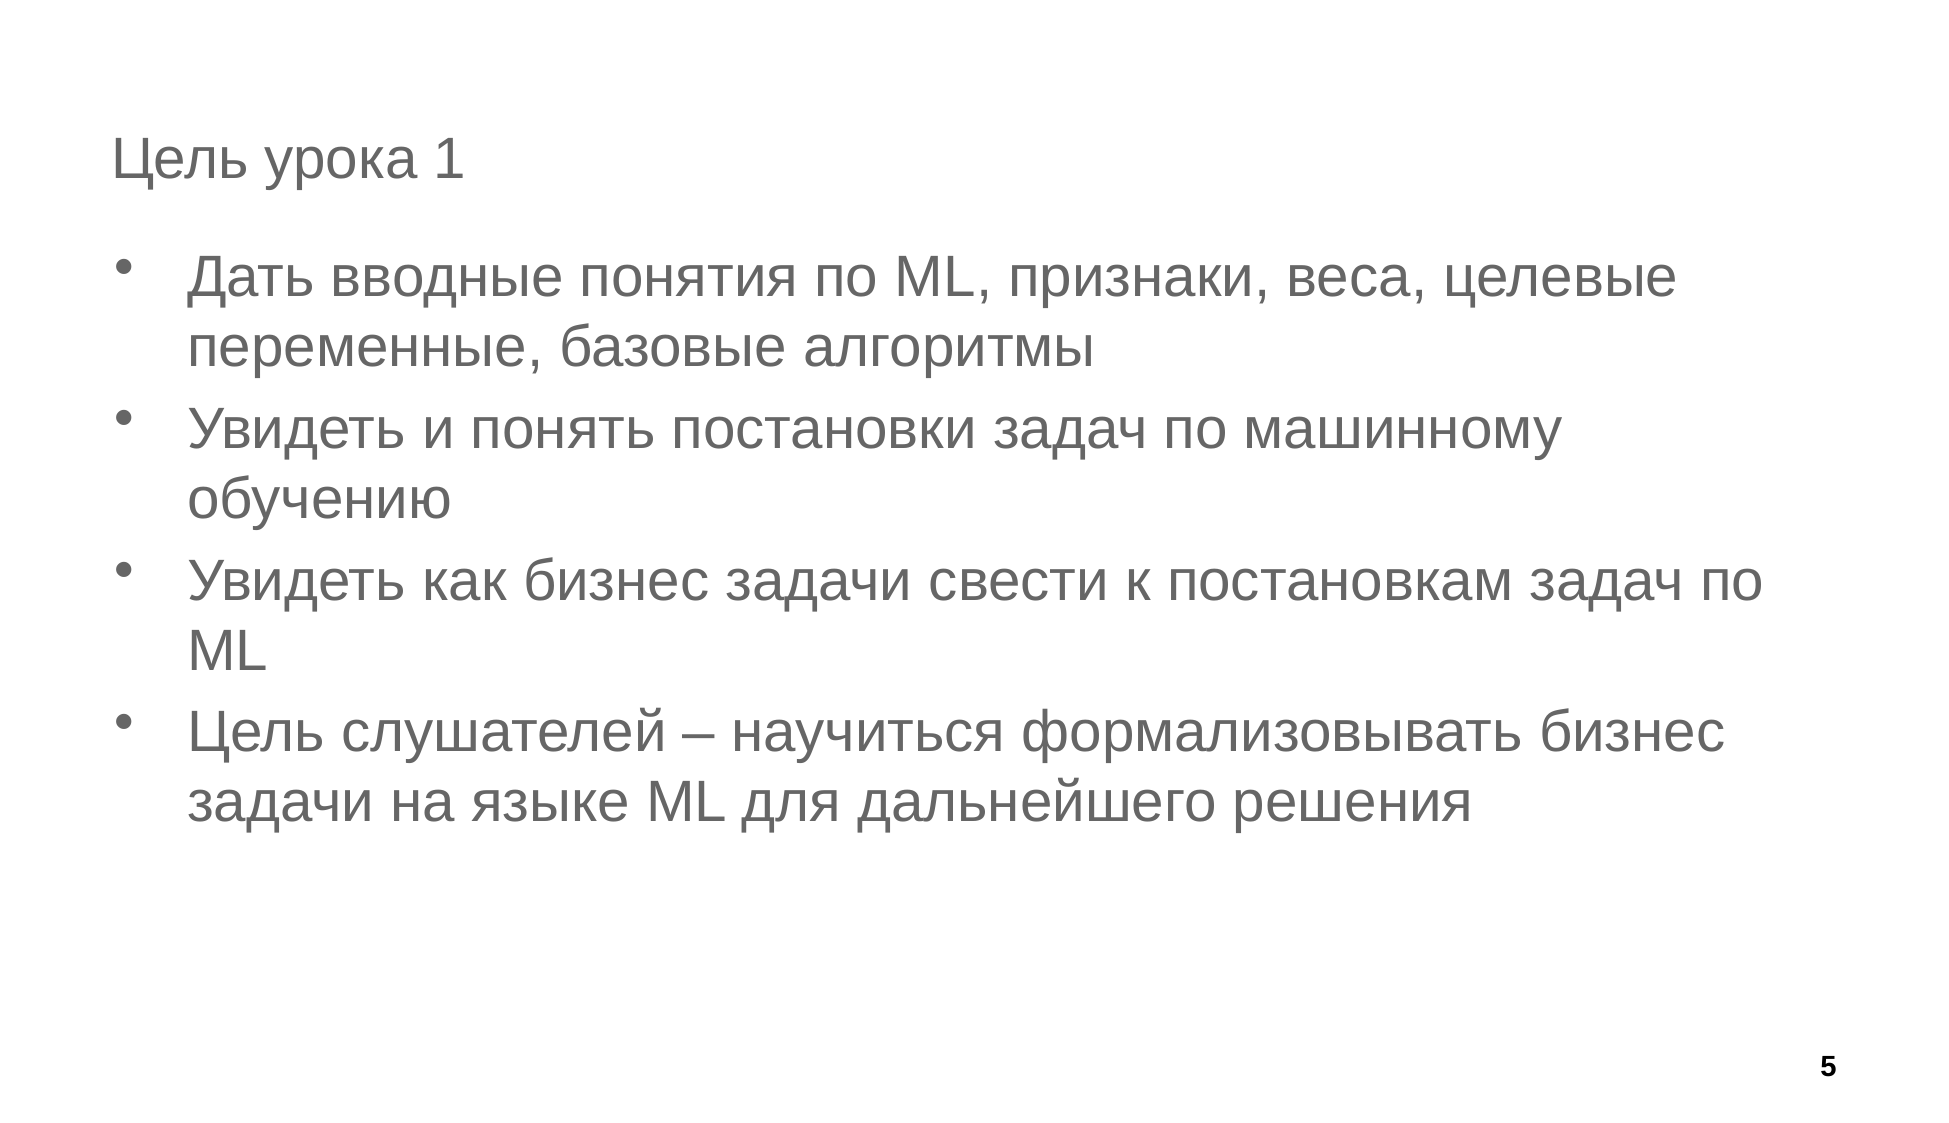

# Цель урока 1
Дать вводные понятия по ML, признаки, веса, целевые переменные, базовые алгоритмы
Увидеть и понять постановки задач по машинному обучению
Увидеть как бизнес задачи свести к постановкам задач по ML
Цель слушателей – научиться формализовывать бизнес задачи на языке ML для дальнейшего решения
5